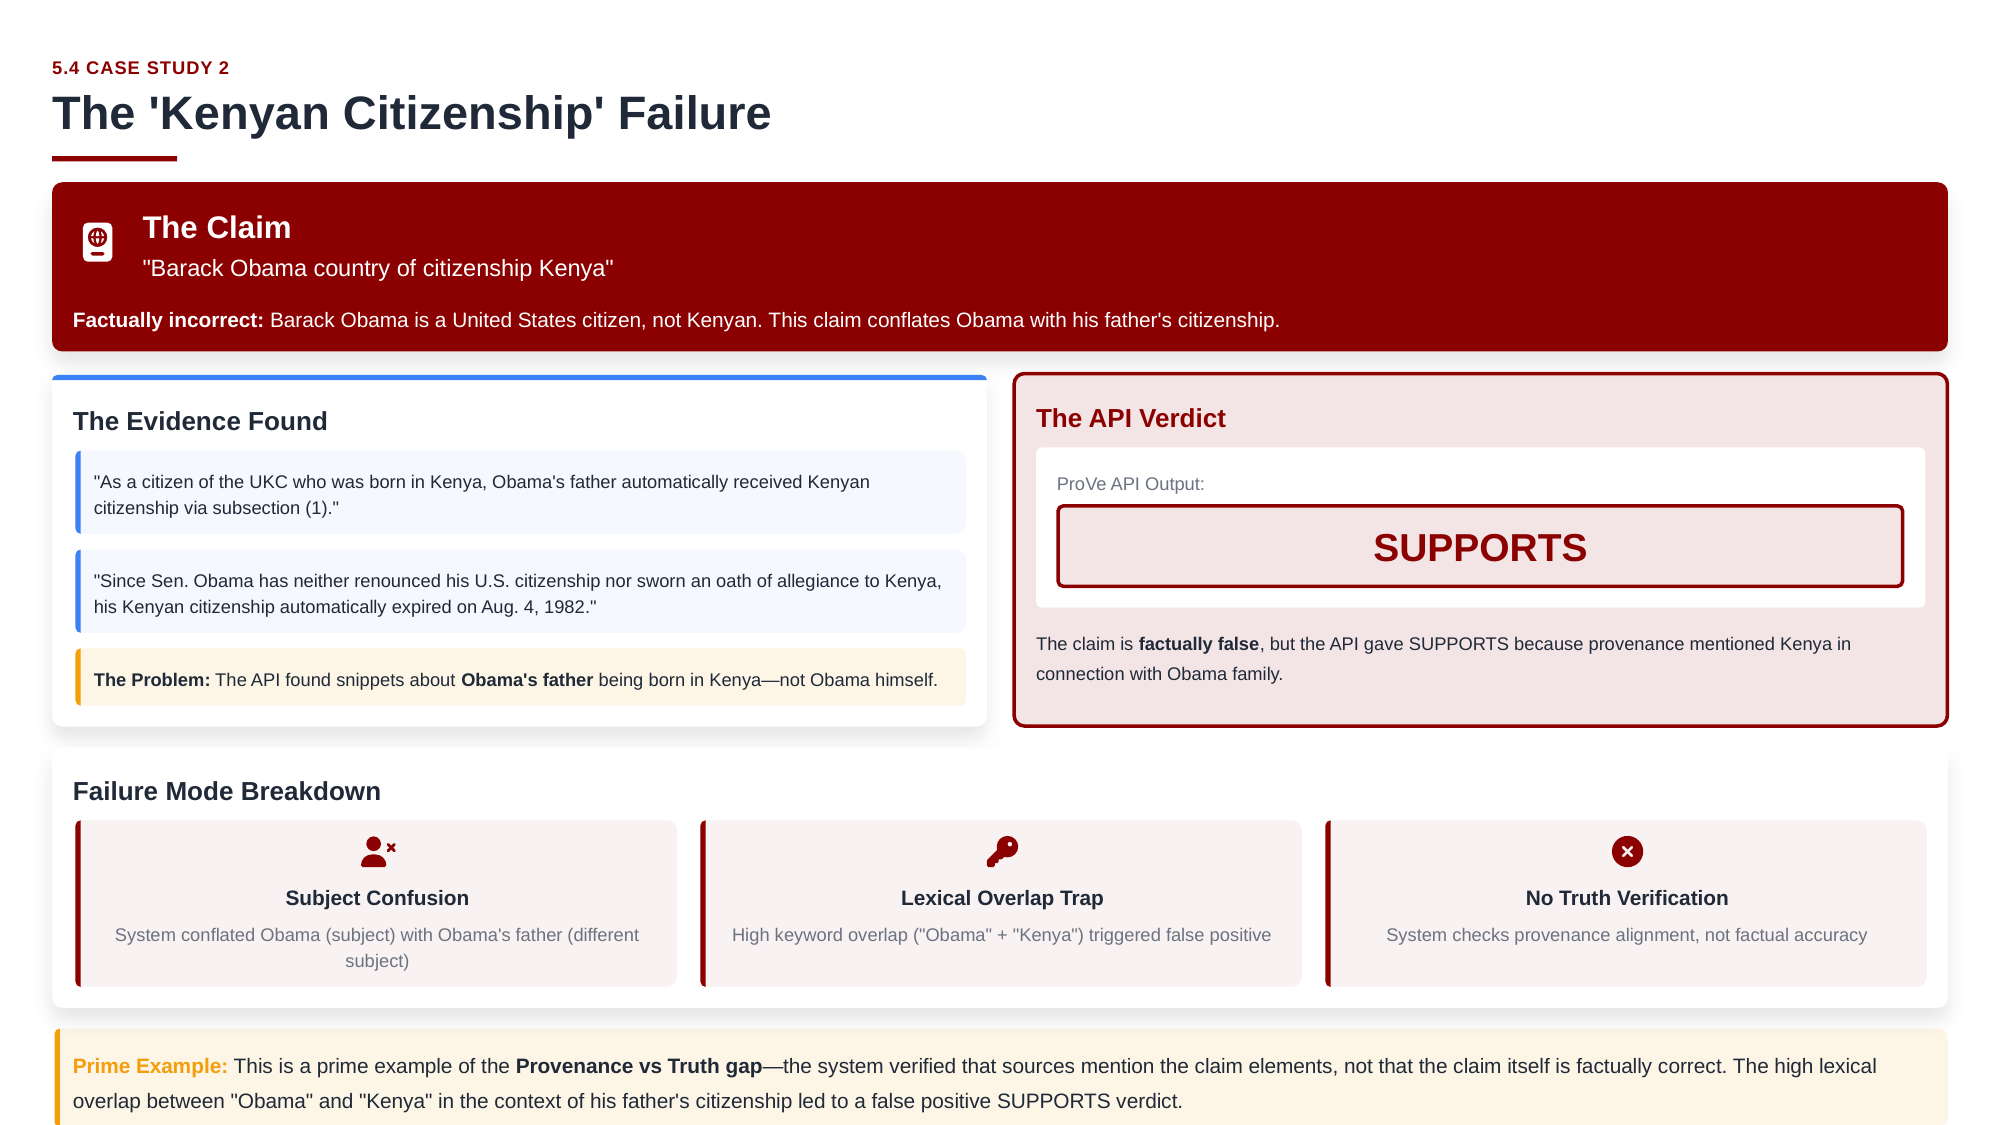

5.4 CASE STUDY 2
The 'Kenyan Citizenship' Failure

The Claim

"Barack Obama country of citizenship Kenya"
Factually incorrect: Barack Obama is a United States citizen, not Kenyan. This claim conflates Obama with his father's citizenship.

The API Verdict
The Evidence Found

"As a citizen of the UKC who was born in Kenya, Obama's father automatically received Kenyan citizenship via subsection (1)."
ProVe API Output:

SUPPORTS

"Since Sen. Obama has neither renounced his U.S. citizenship nor sworn an oath of allegiance to Kenya, his Kenyan citizenship automatically expired on Aug. 4, 1982."
The claim is factually false, but the API gave SUPPORTS because provenance mentioned Kenya in connection with Obama family.

The Problem: The API found snippets about Obama's father being born in Kenya—not Obama himself.

Failure Mode Breakdown

Subject Confusion
Lexical Overlap Trap
No Truth Verification
System conflated Obama (subject) with Obama's father (different subject)
High keyword overlap ("Obama" + "Kenya") triggered false positive
System checks provenance alignment, not factual accuracy

Prime Example: This is a prime example of the Provenance vs Truth gap—the system verified that sources mention the claim elements, not that the claim itself is factually correct. The high lexical overlap between "Obama" and "Kenya" in the context of his father's citizenship led to a false positive SUPPORTS verdict.